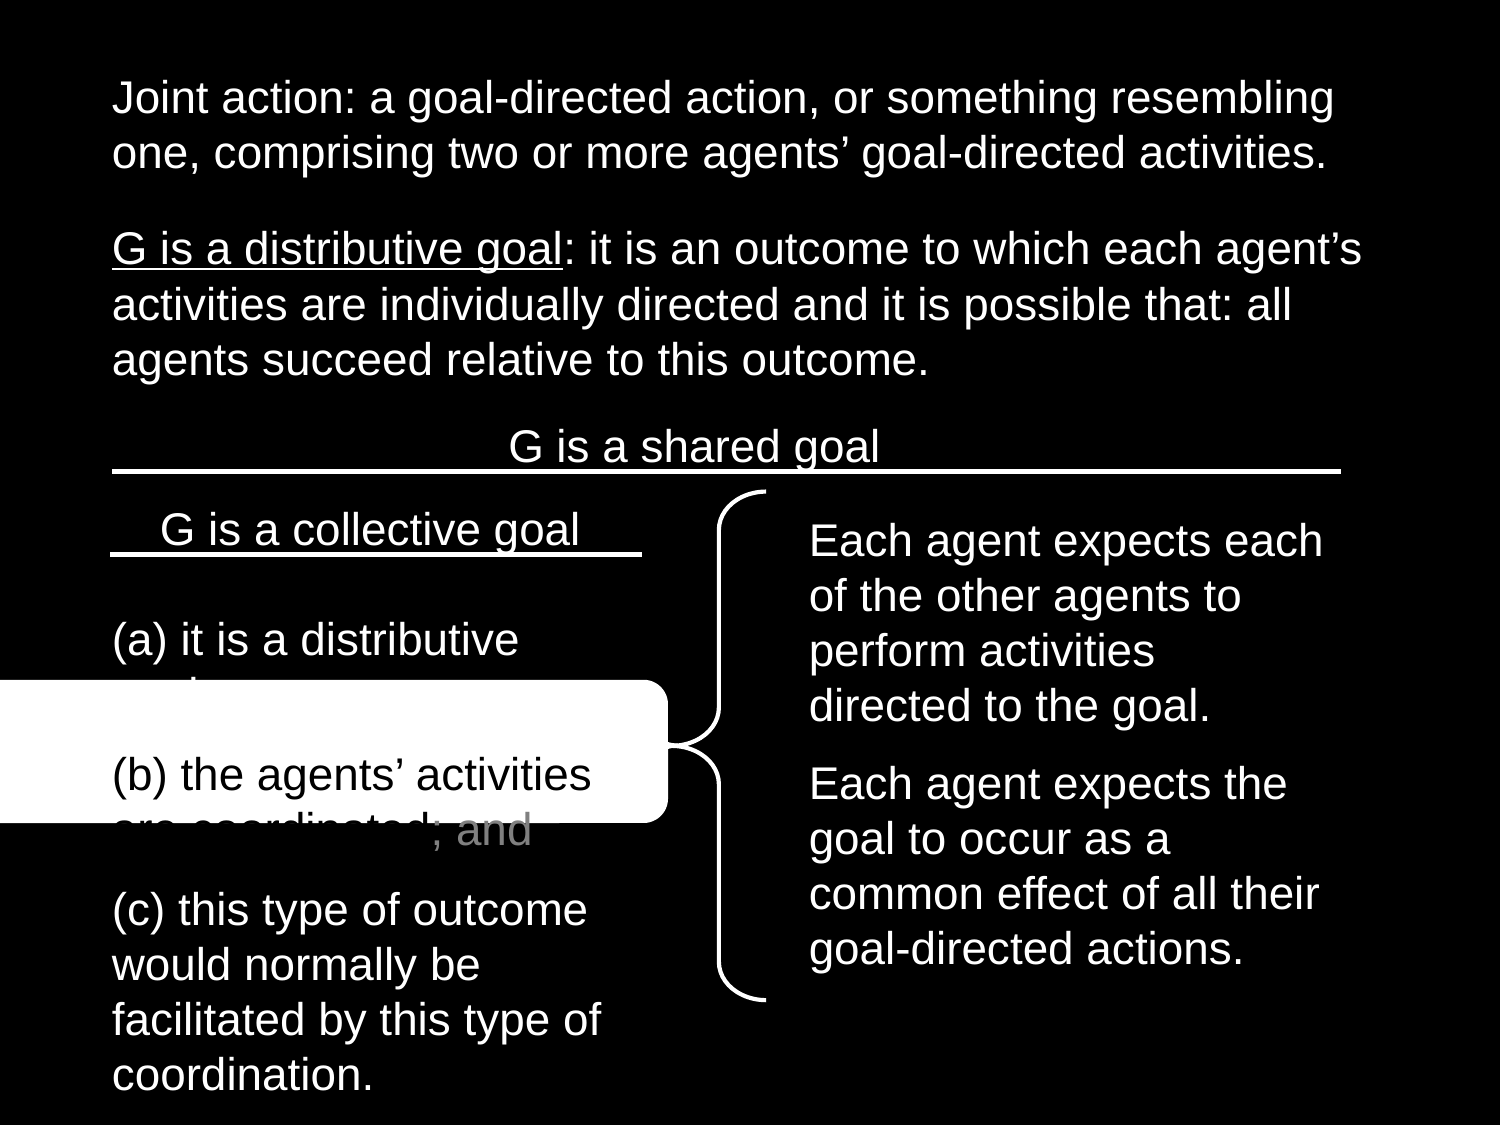

Joint action: a goal-directed action, or something resembling one, comprising two or more agents’ goal-directed activities.
G is a distributive goal: it is an outcome to which each agent’s activities are individually directed and it is possible that: all agents succeed relative to this outcome.
G is a shared goal

G is a collective goal

(a) it is a distributive goal;
(b) the agents’ activities are coordinated; and
(c) this type of outcome would normally be facilitated by this type of coordination.

Each agent expects each of the other agents to perform activities directed to the goal.
Each agent expects the goal to occur as a common effect of all their goal-directed actions.